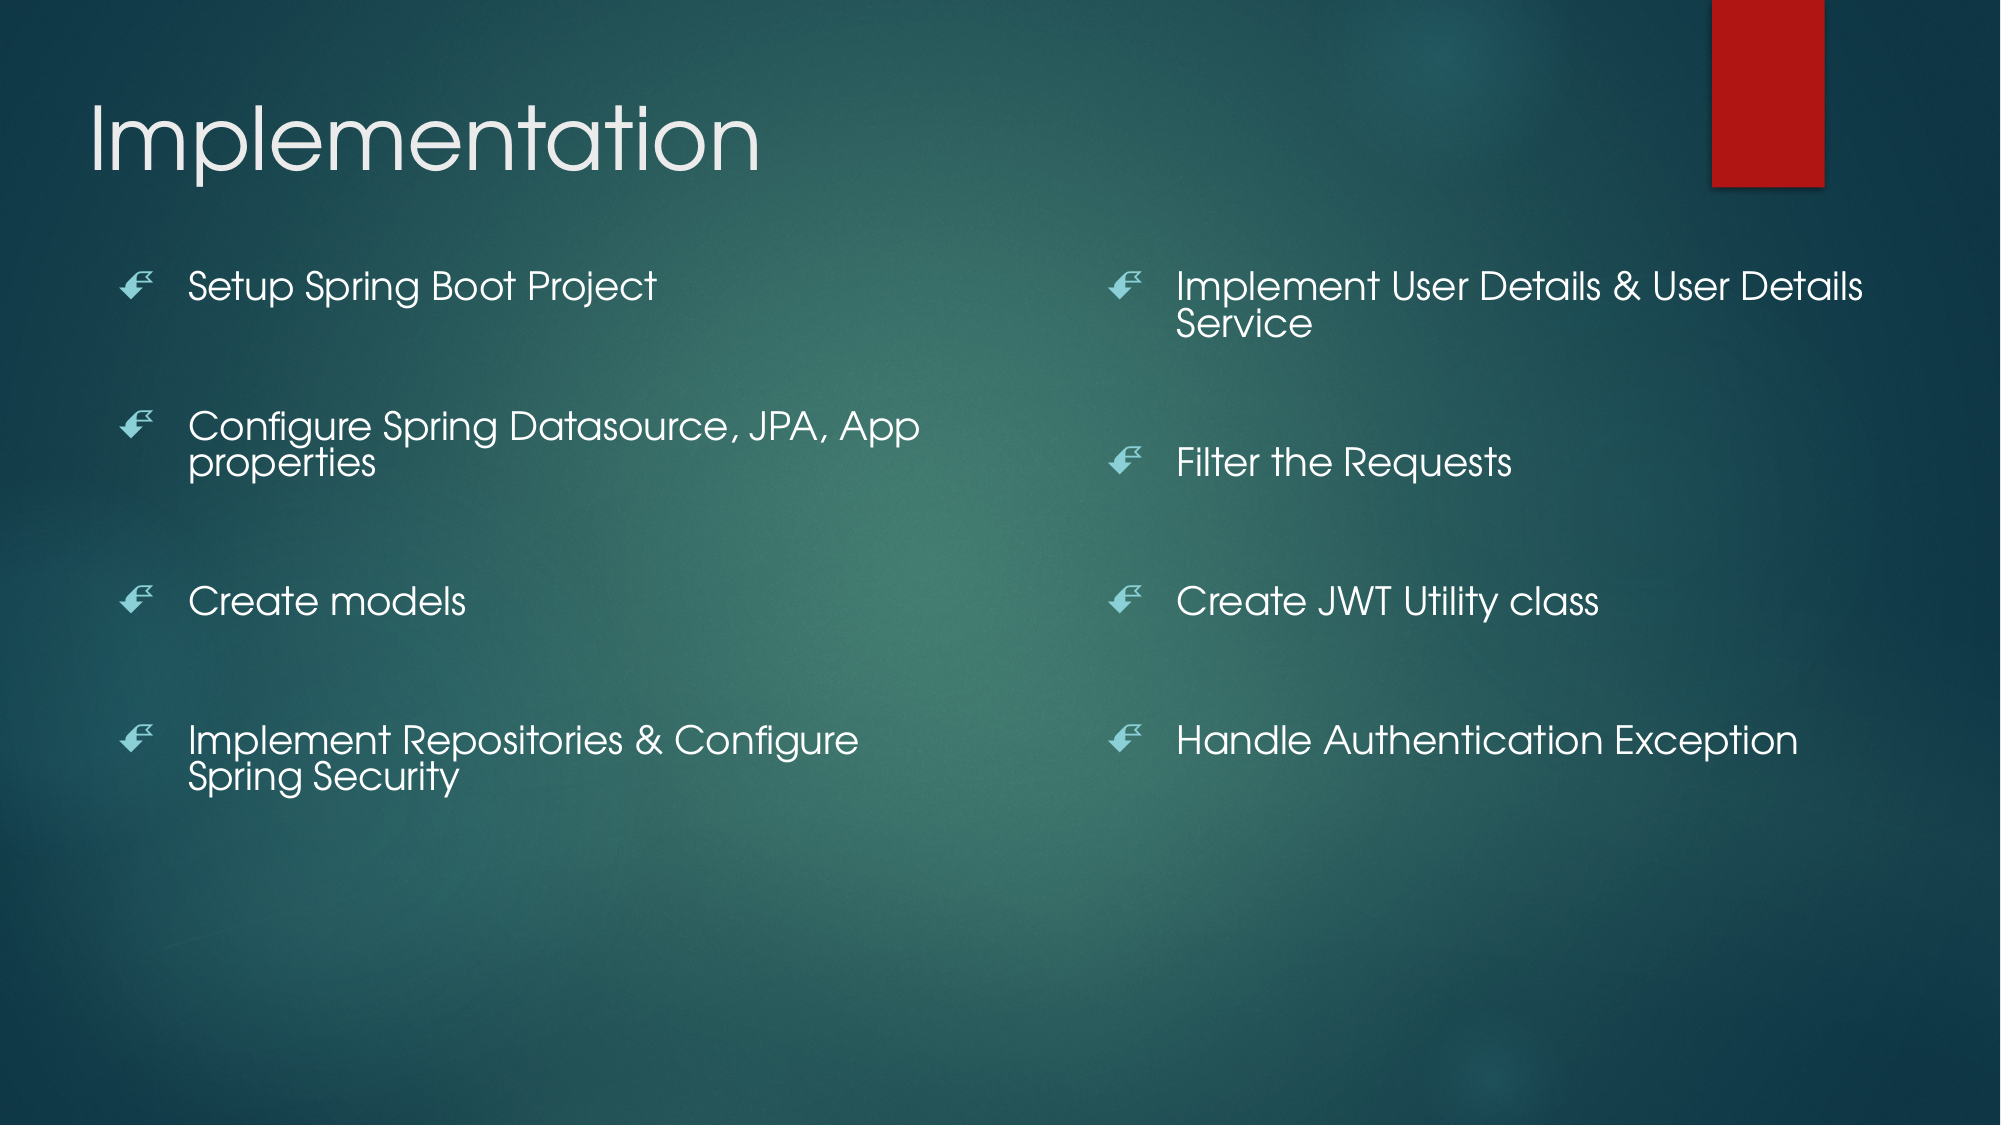

# Implementation
Setup Spring Boot Project

Configure Spring Datasource, JPA, App properties

Create models

Implement Repositories & Configure Spring Security
Implement User Details & User Details Service

Filter the Requests

Create JWT Utility class

Handle Authentication Exception